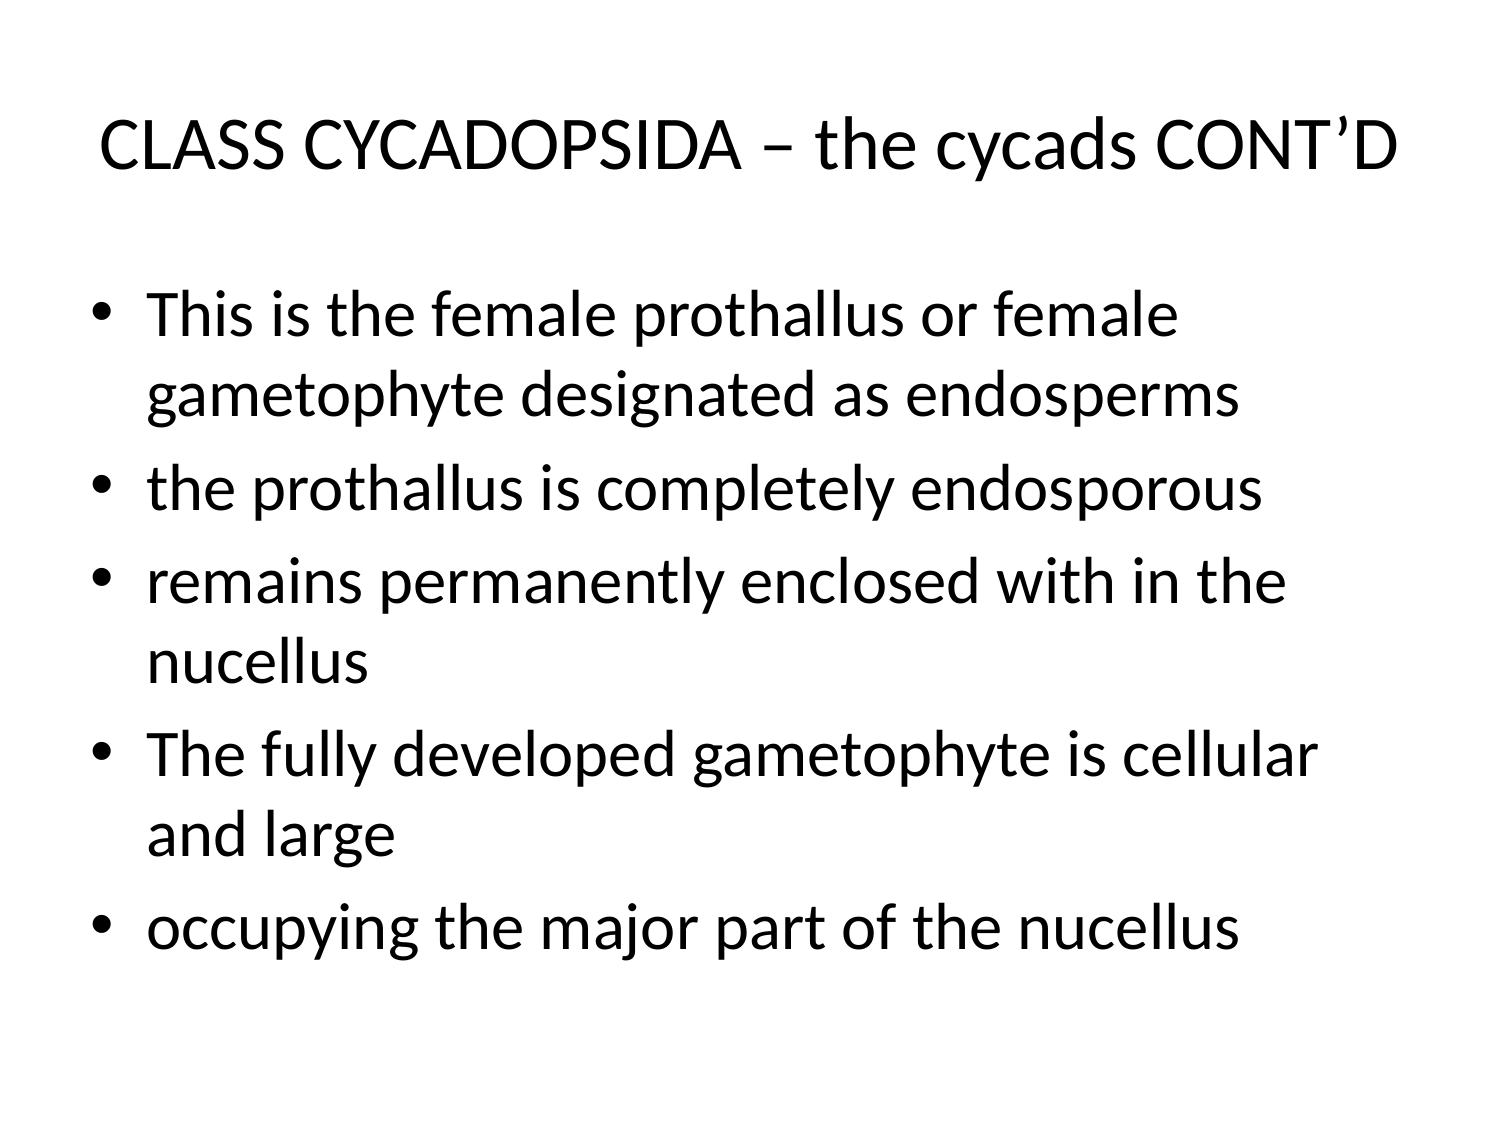

# CLASS CYCADOPSIDA – the cycads CONT’D
This is the female prothallus or female gametophyte designated as endosperms
the prothallus is completely endosporous
remains permanently enclosed with in the nucellus
The fully developed gametophyte is cellular and large
occupying the major part of the nucellus